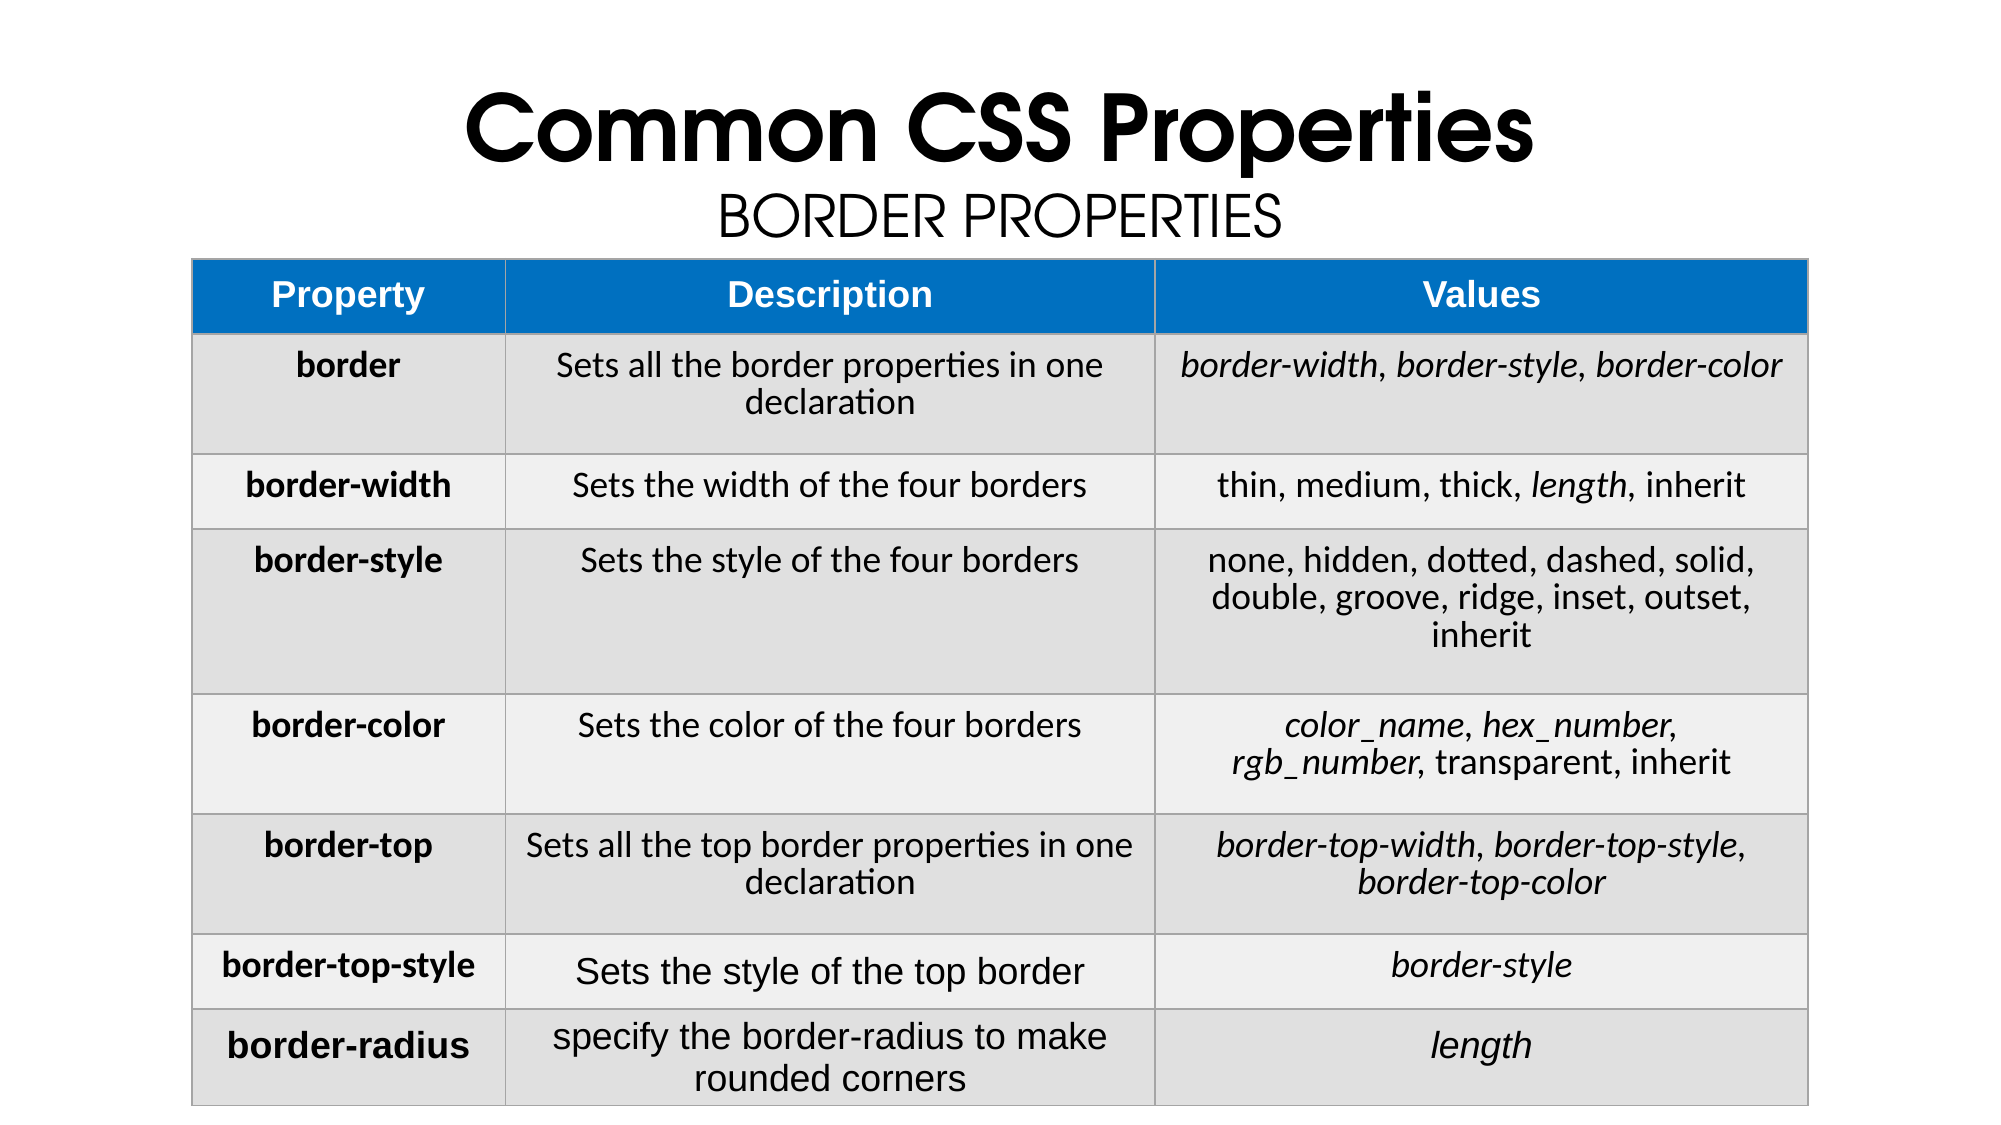

Common CSS Properties
BORDER PROPERTIES
| Property | Description | Values |
| --- | --- | --- |
| border | Sets all the border properties in one declaration | border-width, border-style, border-color |
| border-width | Sets the width of the four borders | thin, medium, thick, length, inherit |
| border-style | Sets the style of the four borders | none, hidden, dotted, dashed, solid, double, groove, ridge, inset, outset, inherit |
| border-color | Sets the color of the four borders | color\_name, hex\_number, rgb\_number, transparent, inherit |
| border-top | Sets all the top border properties in one declaration | border-top-width, border-top-style, border-top-color |
| border-top-style | Sets the style of the top border | border-style |
| border-radius | specify the border-radius to make rounded corners | length |